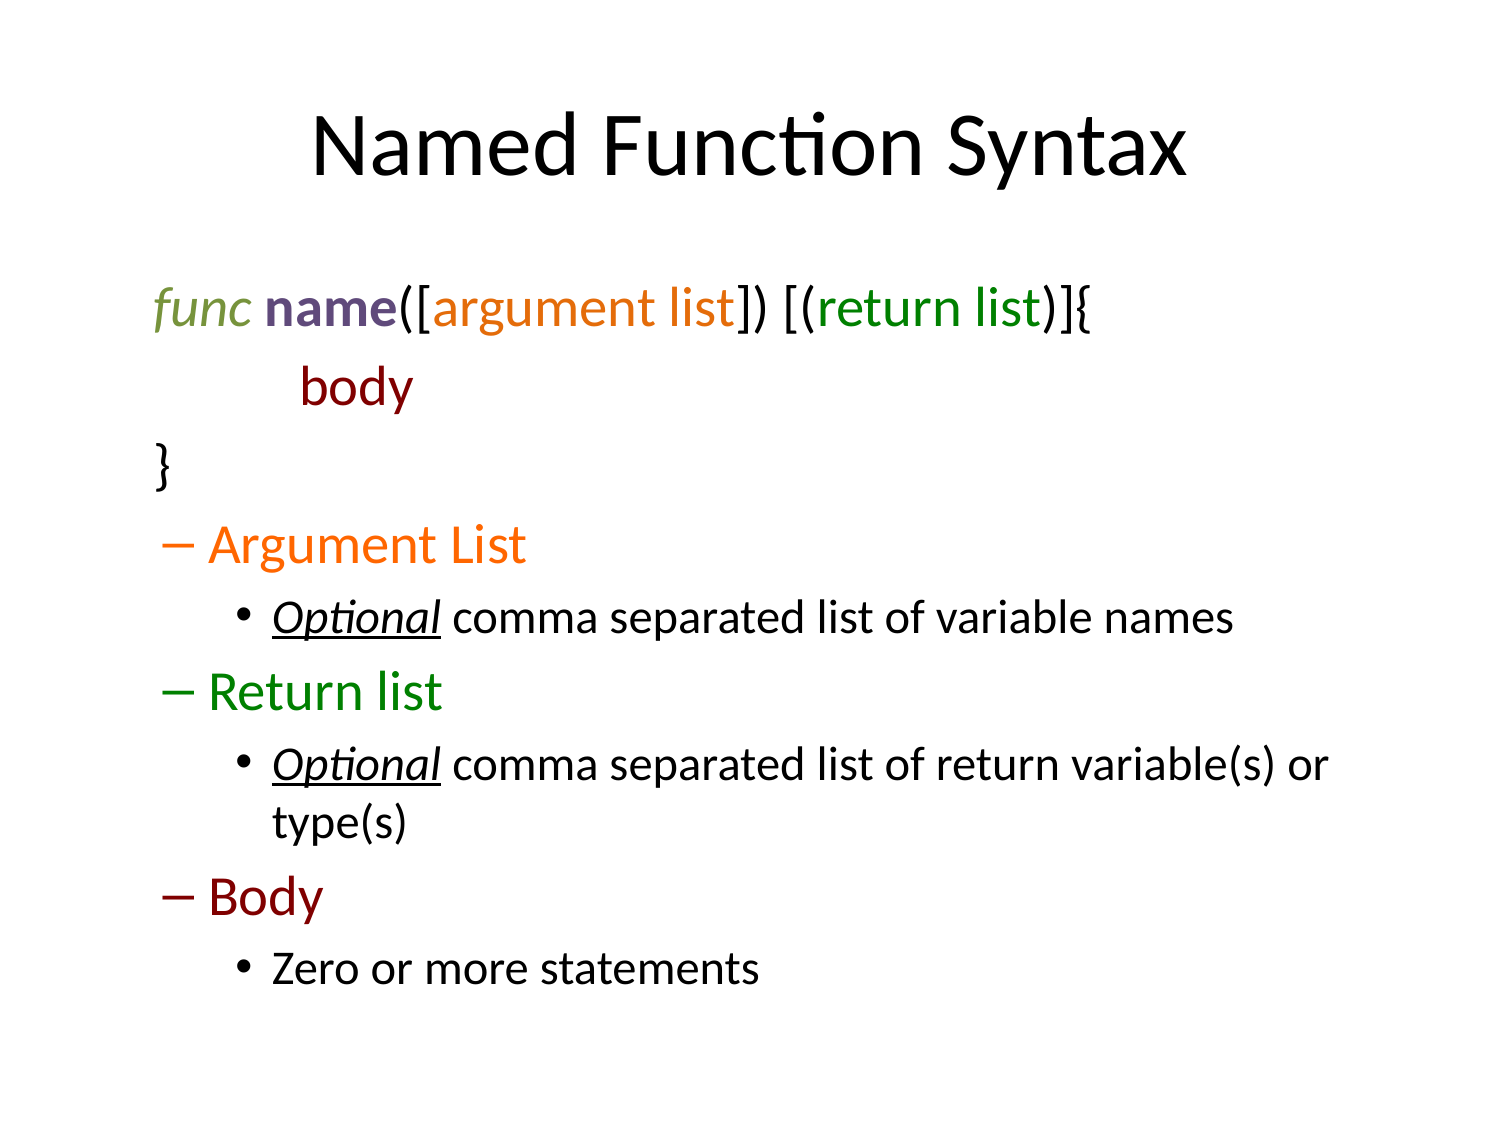

# Named Function Syntax
func name([argument list]) [(return list)]{
	 	body
}
Argument List
Optional comma separated list of variable names
Return list
Optional comma separated list of return variable(s) or type(s)
Body
Zero or more statements